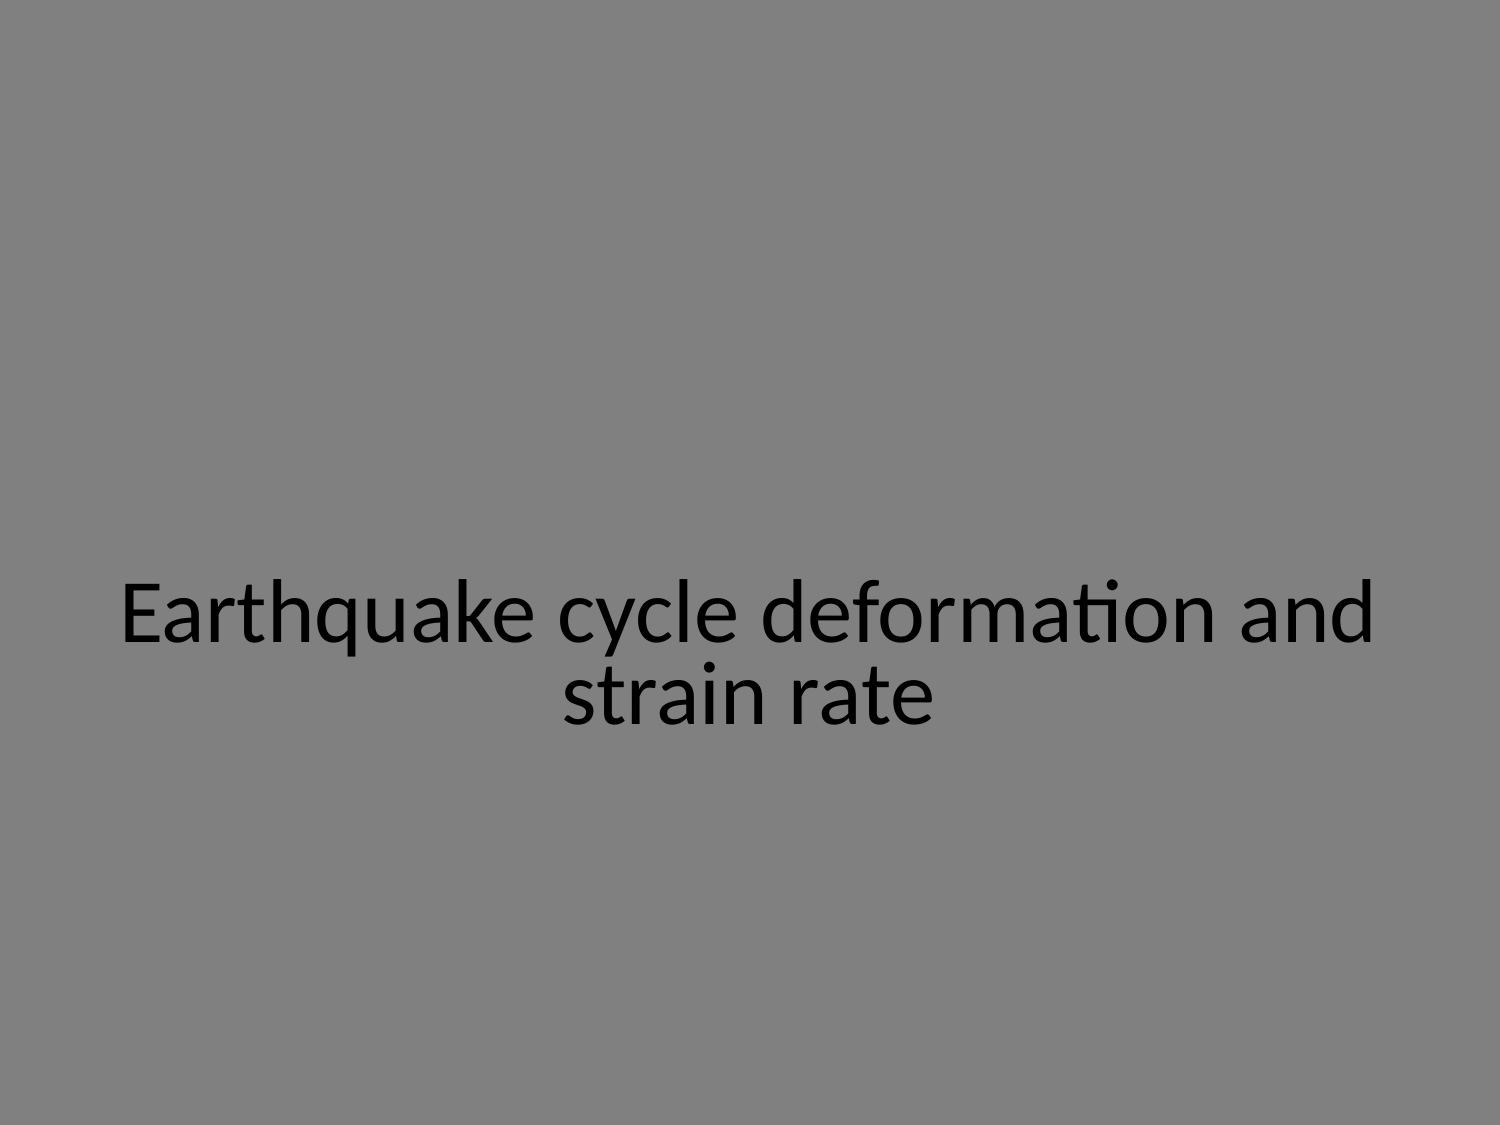

# Earthquake cycle deformation and strain rate